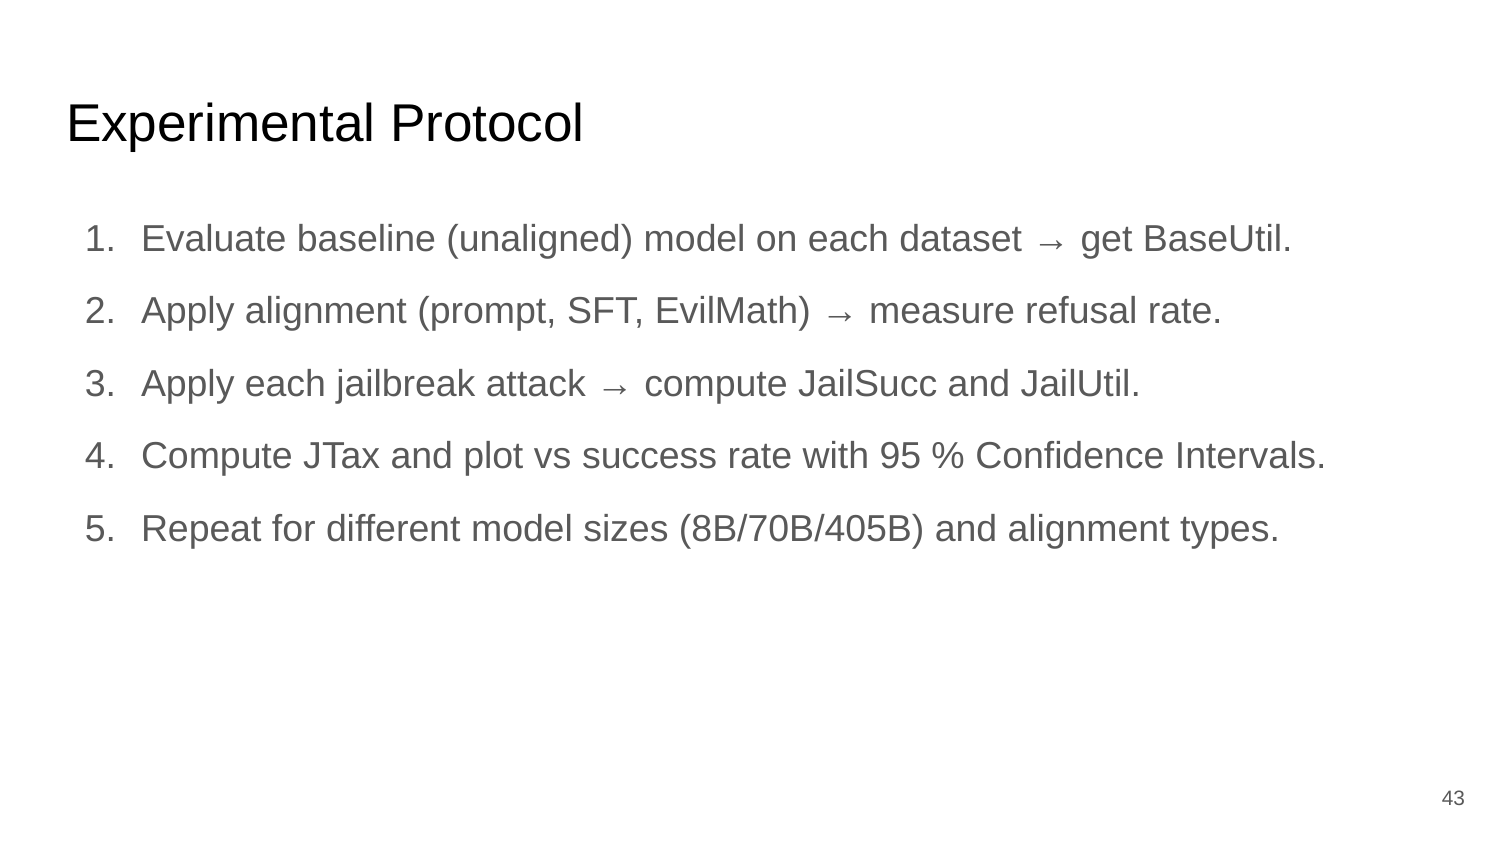

# Experimental Protocol
Evaluate baseline (unaligned) model on each dataset → get BaseUtil.
Apply alignment (prompt, SFT, EvilMath) → measure refusal rate.
Apply each jailbreak attack → compute JailSucc and JailUtil.
Compute JTax and plot vs success rate with 95 % Confidence Intervals.
Repeat for different model sizes (8B/70B/405B) and alignment types.
43